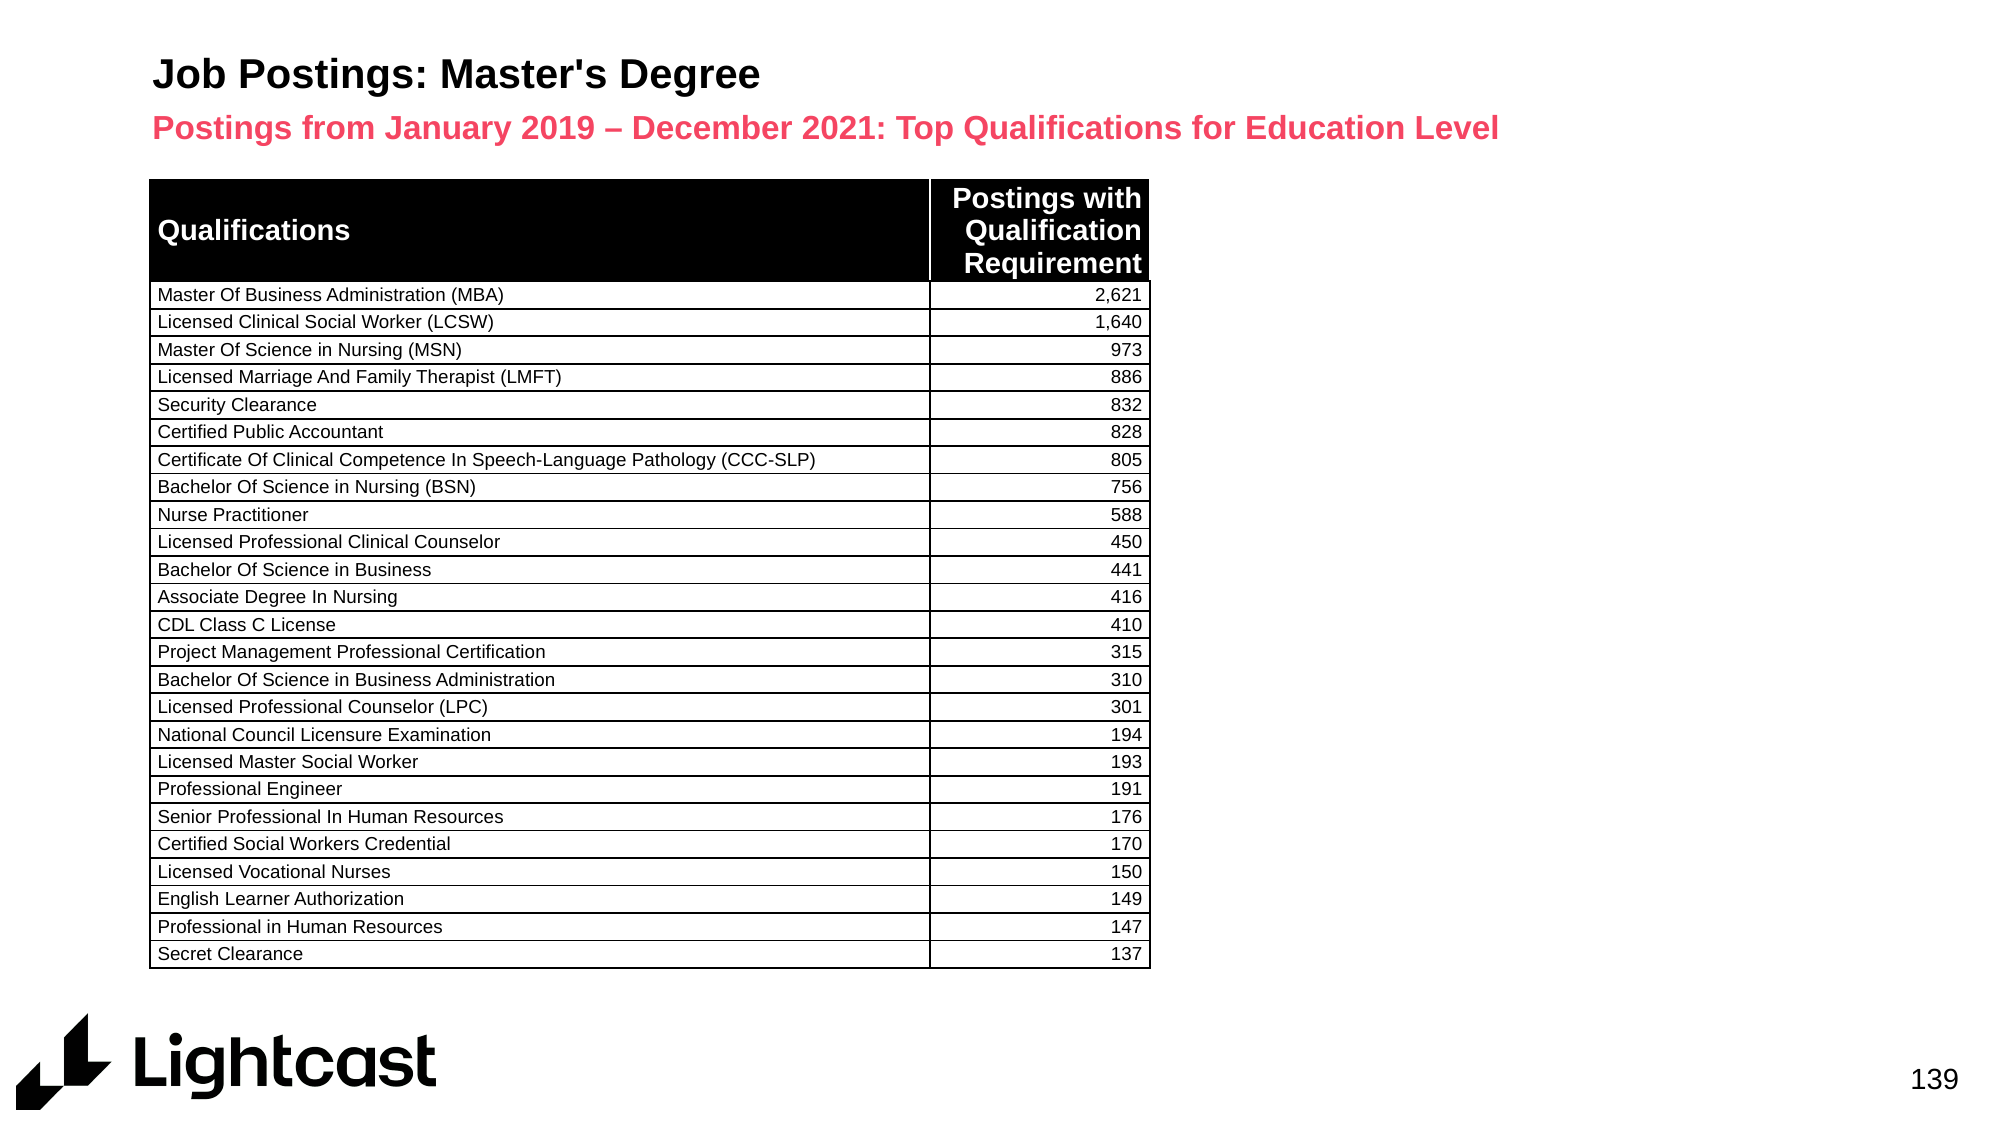

# Job Postings: Master's Degree
Postings from January 2019 – December 2021: Top Qualifications for Education Level
| Qualifications | Postings with Qualification Requirement |
| --- | --- |
| Master Of Business Administration (MBA) | 2,621 |
| Licensed Clinical Social Worker (LCSW) | 1,640 |
| Master Of Science in Nursing (MSN) | 973 |
| Licensed Marriage And Family Therapist (LMFT) | 886 |
| Security Clearance | 832 |
| Certified Public Accountant | 828 |
| Certificate Of Clinical Competence In Speech-Language Pathology (CCC-SLP) | 805 |
| Bachelor Of Science in Nursing (BSN) | 756 |
| Nurse Practitioner | 588 |
| Licensed Professional Clinical Counselor | 450 |
| Bachelor Of Science in Business | 441 |
| Associate Degree In Nursing | 416 |
| CDL Class C License | 410 |
| Project Management Professional Certification | 315 |
| Bachelor Of Science in Business Administration | 310 |
| Licensed Professional Counselor (LPC) | 301 |
| National Council Licensure Examination | 194 |
| Licensed Master Social Worker | 193 |
| Professional Engineer | 191 |
| Senior Professional In Human Resources | 176 |
| Certified Social Workers Credential | 170 |
| Licensed Vocational Nurses | 150 |
| English Learner Authorization | 149 |
| Professional in Human Resources | 147 |
| Secret Clearance | 137 |